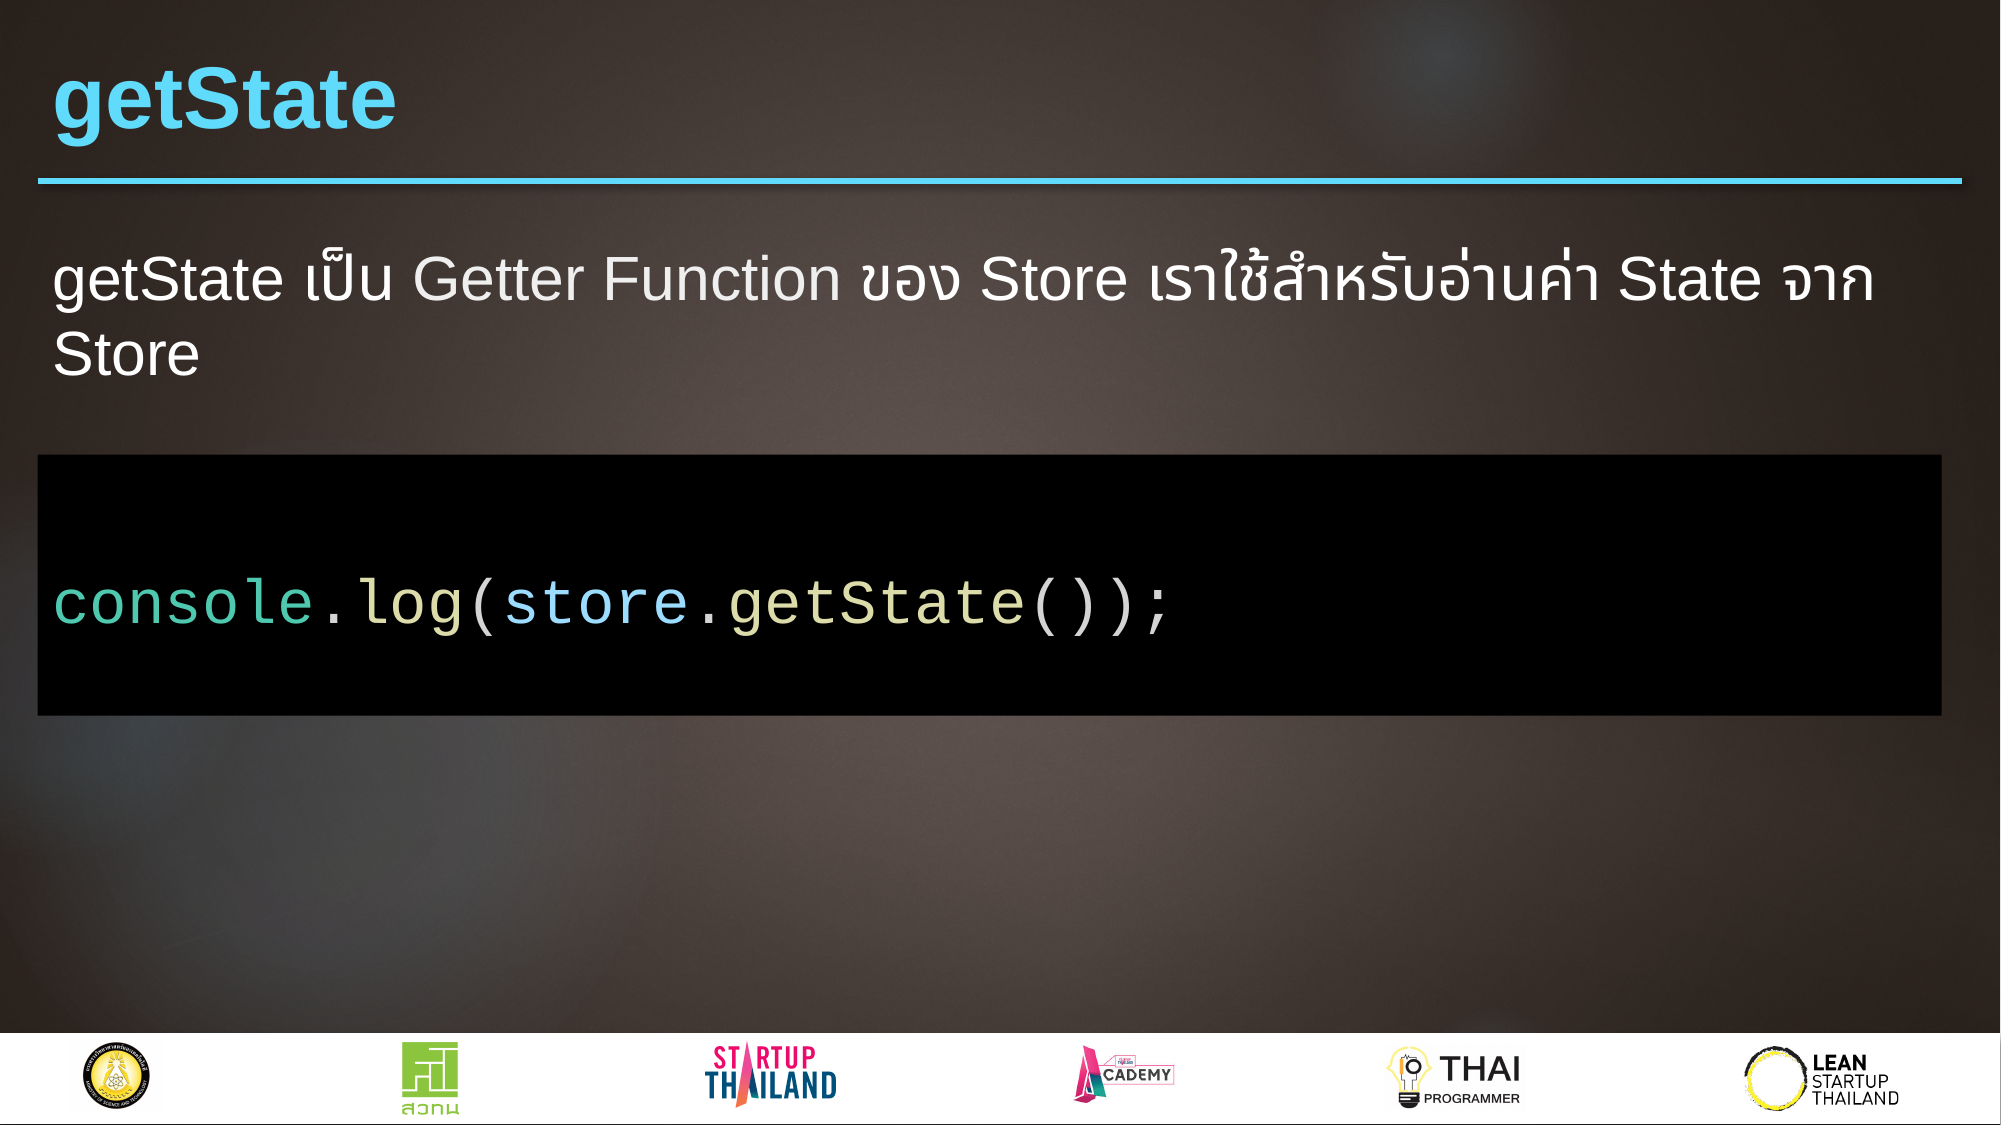

# getState
getState เป็น Getter Function ของ Store เราใช้สำหรับอ่านค่า State จาก Store
console.log(store.getState());